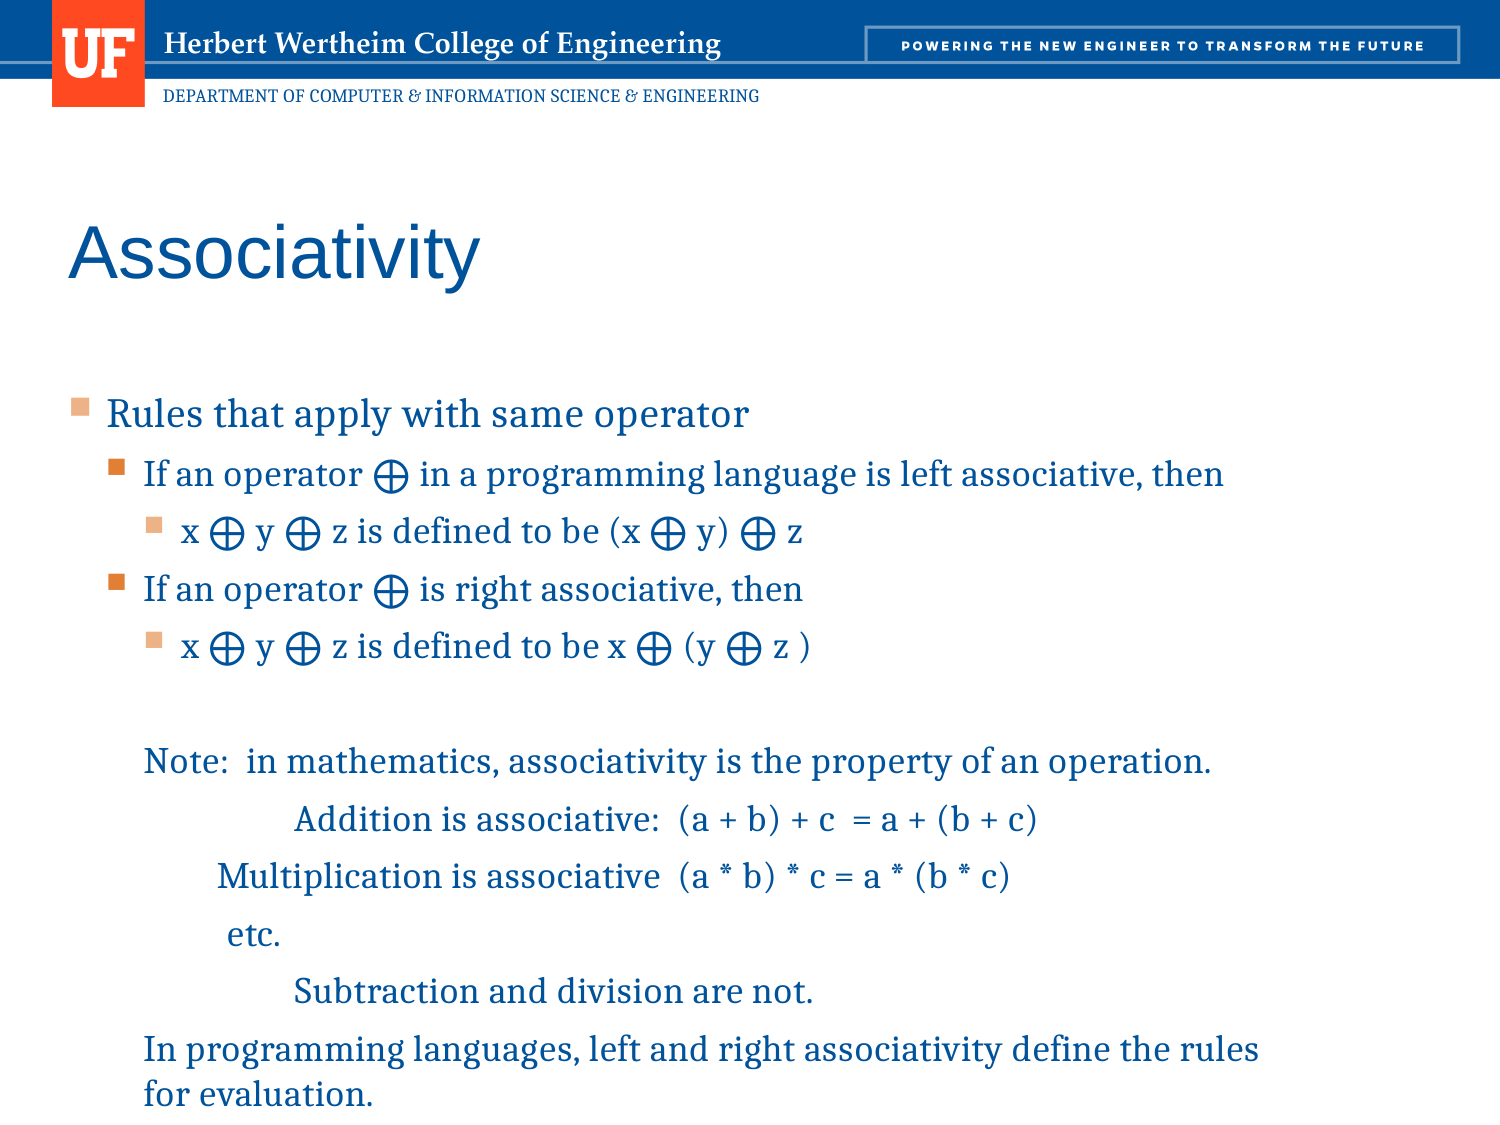

# Associativity
Rules that apply with same operator
If an operator ⨁ in a programming language is left associative, then
x ⨁ y ⨁ z is defined to be (x ⨁ y) ⨁ z
If an operator ⨁ is right associative, then
x ⨁ y ⨁ z is defined to be x ⨁ (y ⨁ z )

Note:  in mathematics, associativity is the property of an operation.
	Addition is associative:  (a + b) + c  = a + (b + c)
         Multiplication is associative  (a * b) * c = a * (b * c)
          etc.
	Subtraction and division are not.
In programming languages, left and right associativity define the rules for evaluation.